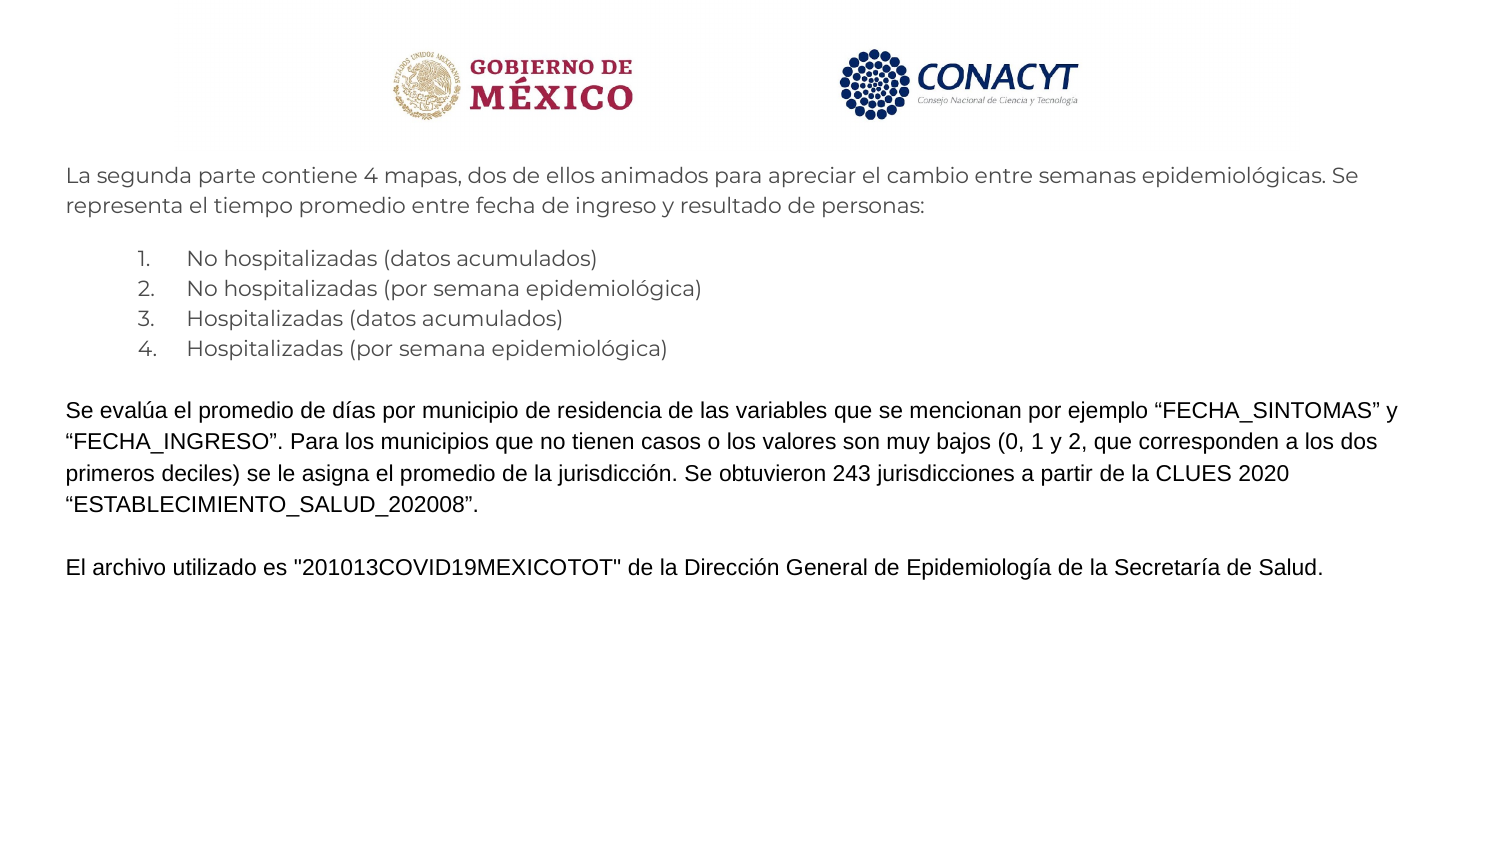

La segunda parte contiene 4 mapas, dos de ellos animados para apreciar el cambio entre semanas epidemiológicas. Se representa el tiempo promedio entre fecha de ingreso y resultado de personas:
No hospitalizadas (datos acumulados)
No hospitalizadas (por semana epidemiológica)
Hospitalizadas (datos acumulados)
Hospitalizadas (por semana epidemiológica)

Se evalúa el promedio de días por municipio de residencia de las variables que se mencionan por ejemplo “FECHA_SINTOMAS” y “FECHA_INGRESO”. Para los municipios que no tienen casos o los valores son muy bajos (0, 1 y 2, que corresponden a los dos primeros deciles) se le asigna el promedio de la jurisdicción. Se obtuvieron 243 jurisdicciones a partir de la CLUES 2020 “ESTABLECIMIENTO_SALUD_202008”.

El archivo utilizado es "201013COVID19MEXICOTOT" de la Dirección General de Epidemiología de la Secretaría de Salud.